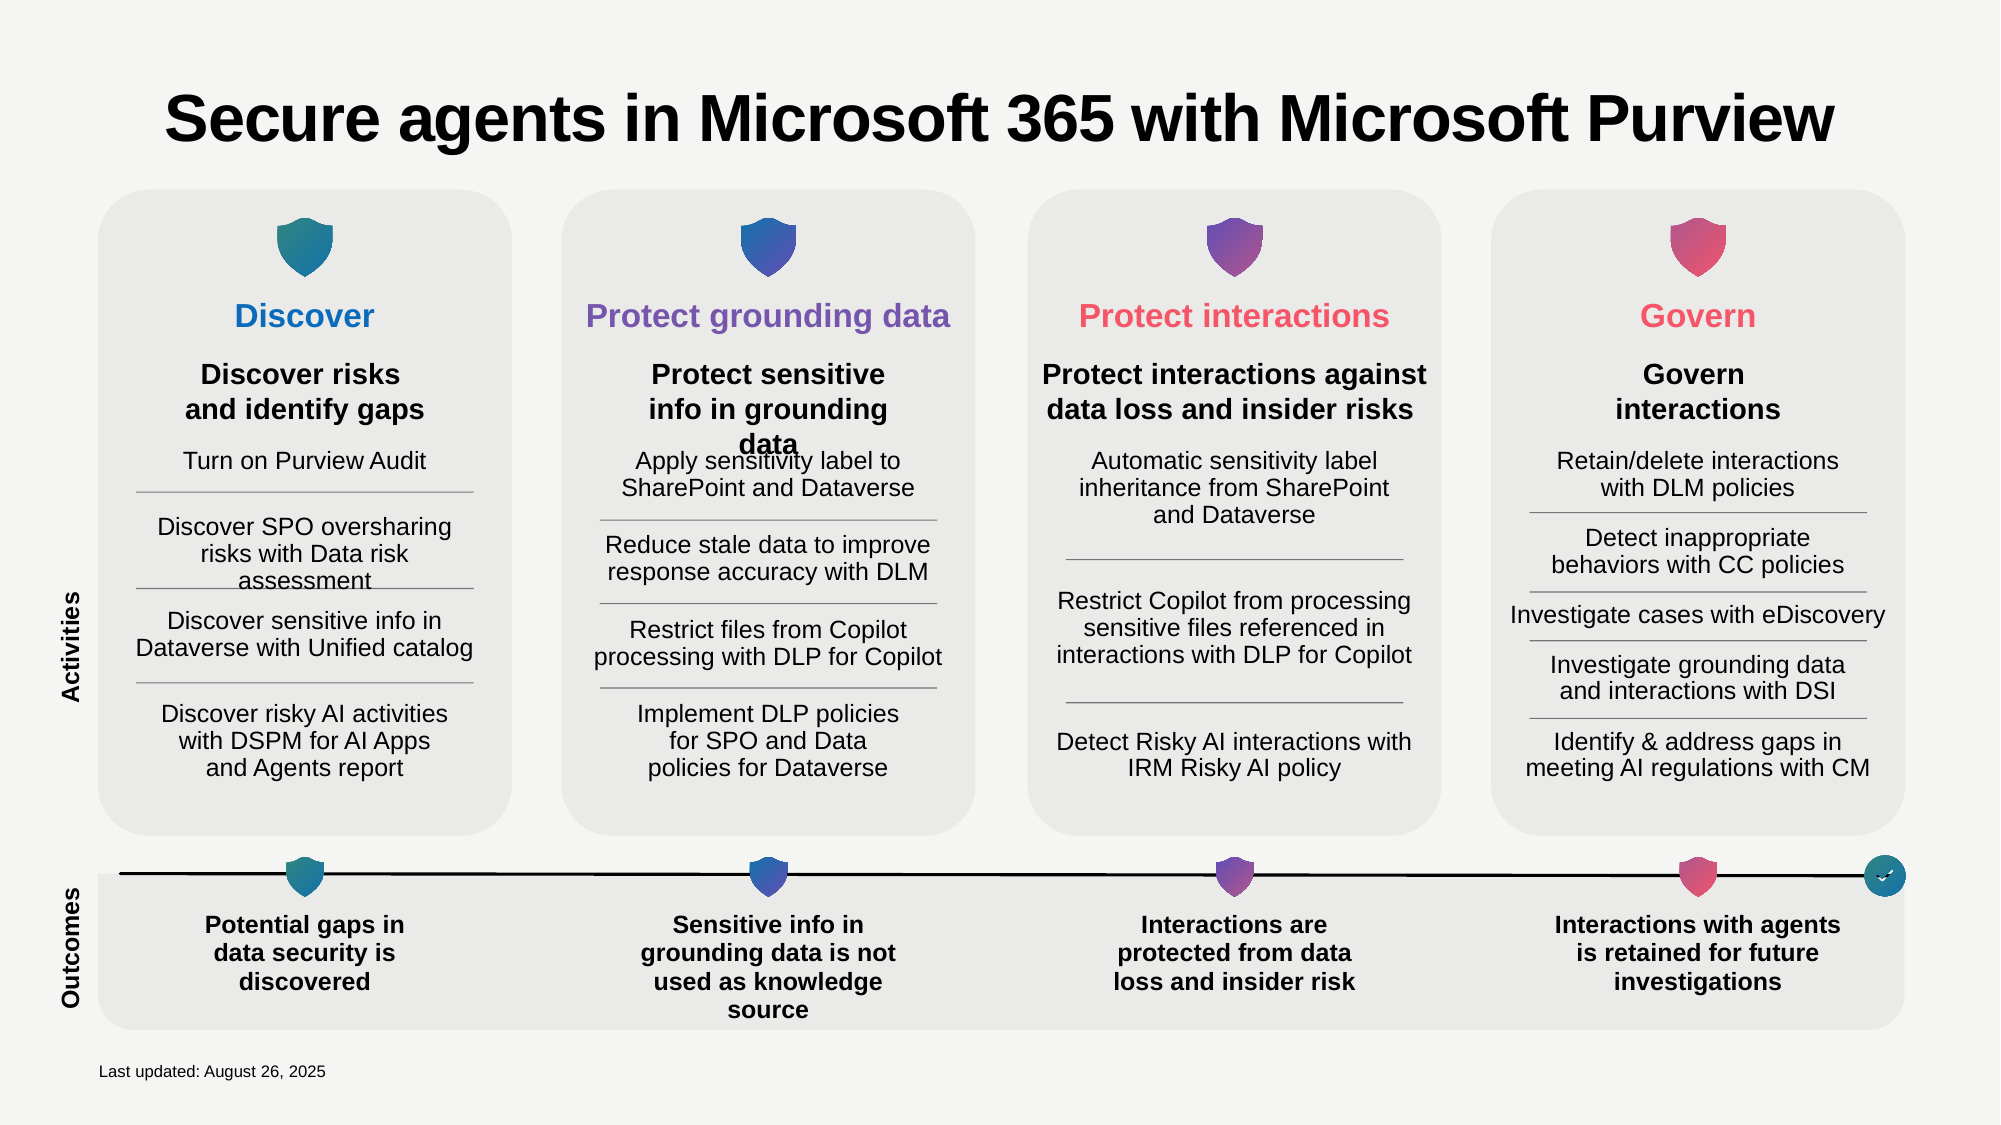

# Secure agents in Microsoft 365 with Microsoft Purview

Discover
Protect grounding data
Protect interactions
Govern
Discover risks
and identify gaps
Protect sensitive info in grounding data
Protect interactions against data loss and insider risks
Govern
interactions
Turn on Purview Audit
Apply sensitivity label to SharePoint and Dataverse
Automatic sensitivity label inheritance from SharePoint and Dataverse
Retain/delete interactions with DLM policies
Discover SPO oversharing risks with Data risk assessment
Detect inappropriate behaviors with CC policies
Reduce stale data to improve response accuracy with DLM
Restrict Copilot from processing sensitive files referenced in interactions with DLP for Copilot
Investigate cases with eDiscovery
Discover sensitive info in Dataverse with Unified catalog
Restrict files from Copilot processing with DLP for Copilot
Activities
Investigate grounding data and interactions with DSI
Discover risky AI activities with DSPM for AI Apps and Agents report
Implement DLP policies for SPO and Data policies for Dataverse
Detect Risky AI interactions with IRM Risky AI policy
Identify & address gaps in meeting AI regulations with CM

Potential gaps in data security is discovered
Sensitive info in grounding data is not used as knowledge source
Interactions are protected from data loss and insider risk
Interactions with agents is retained for future investigations
Outcomes
Last updated: August 26, 2025